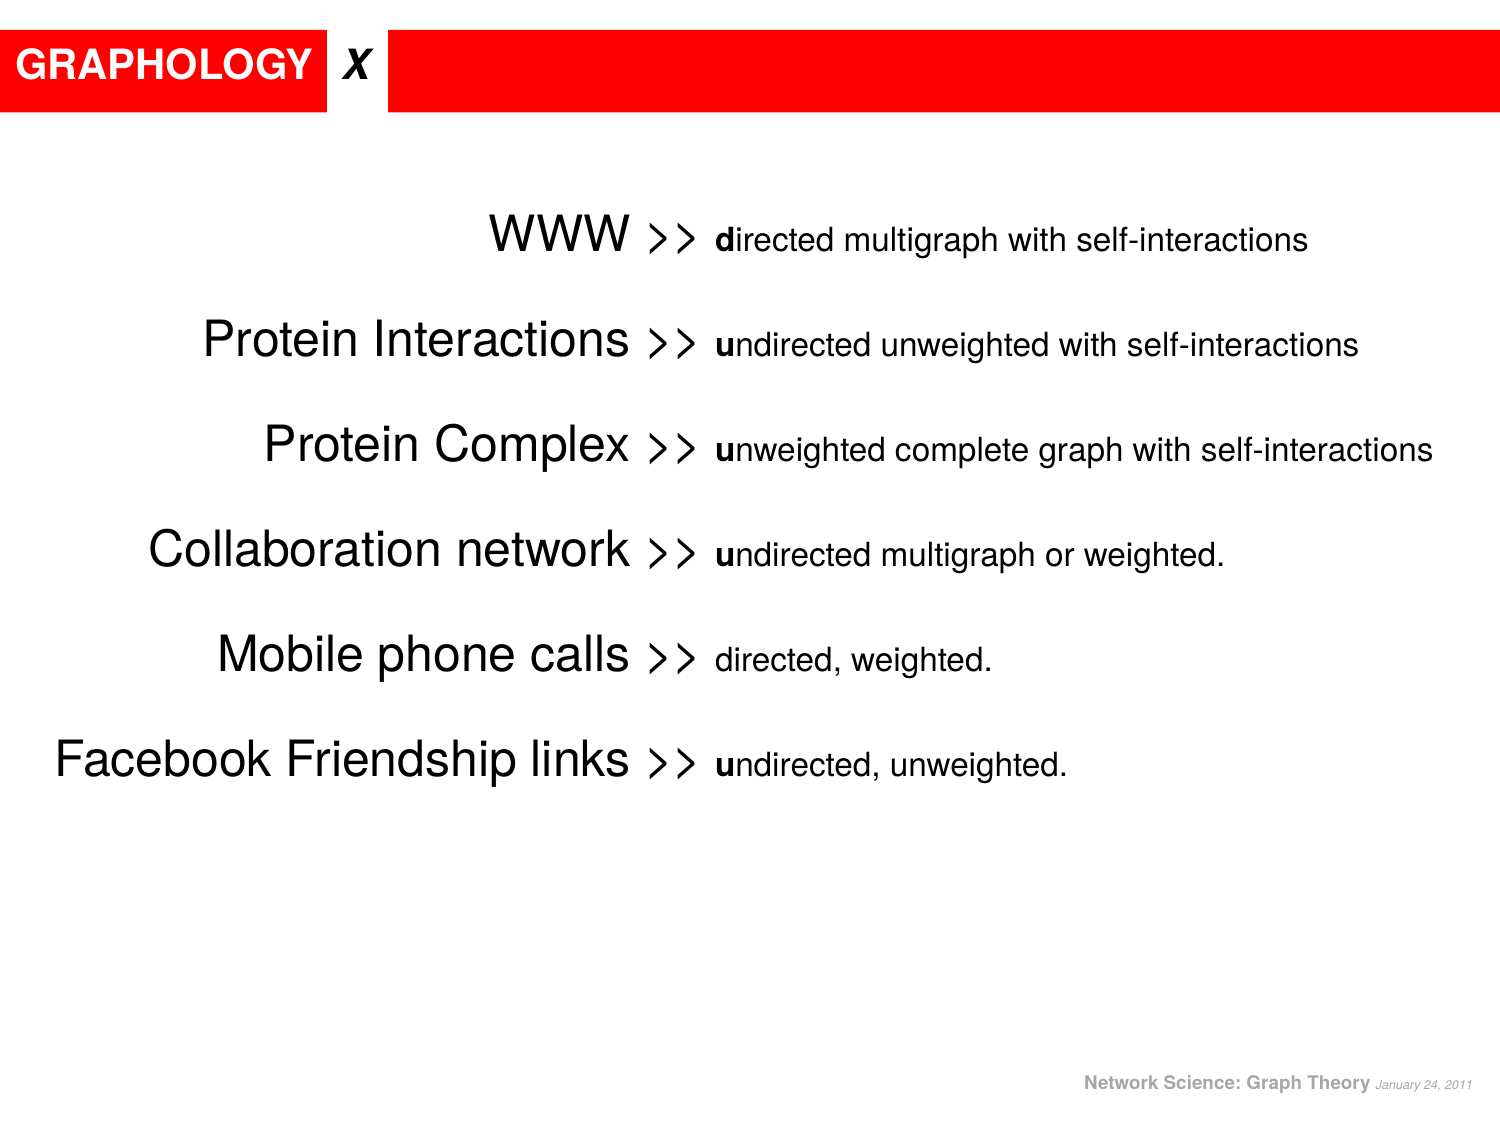

GRAPHOLOGY
X
WWW >

Protein Interactions >

Protein Complex >

Collaboration network >

Mobile phone calls >

Facebook Friendship links >

> directed multigraph with self-interactions

> undirected unweighted with self-interactions

> unweighted complete graph with self-interactions

> undirected multigraph or weighted.

> directed, weighted.

> undirected, unweighted.

Network Science: Graph Theory January 24, 2011